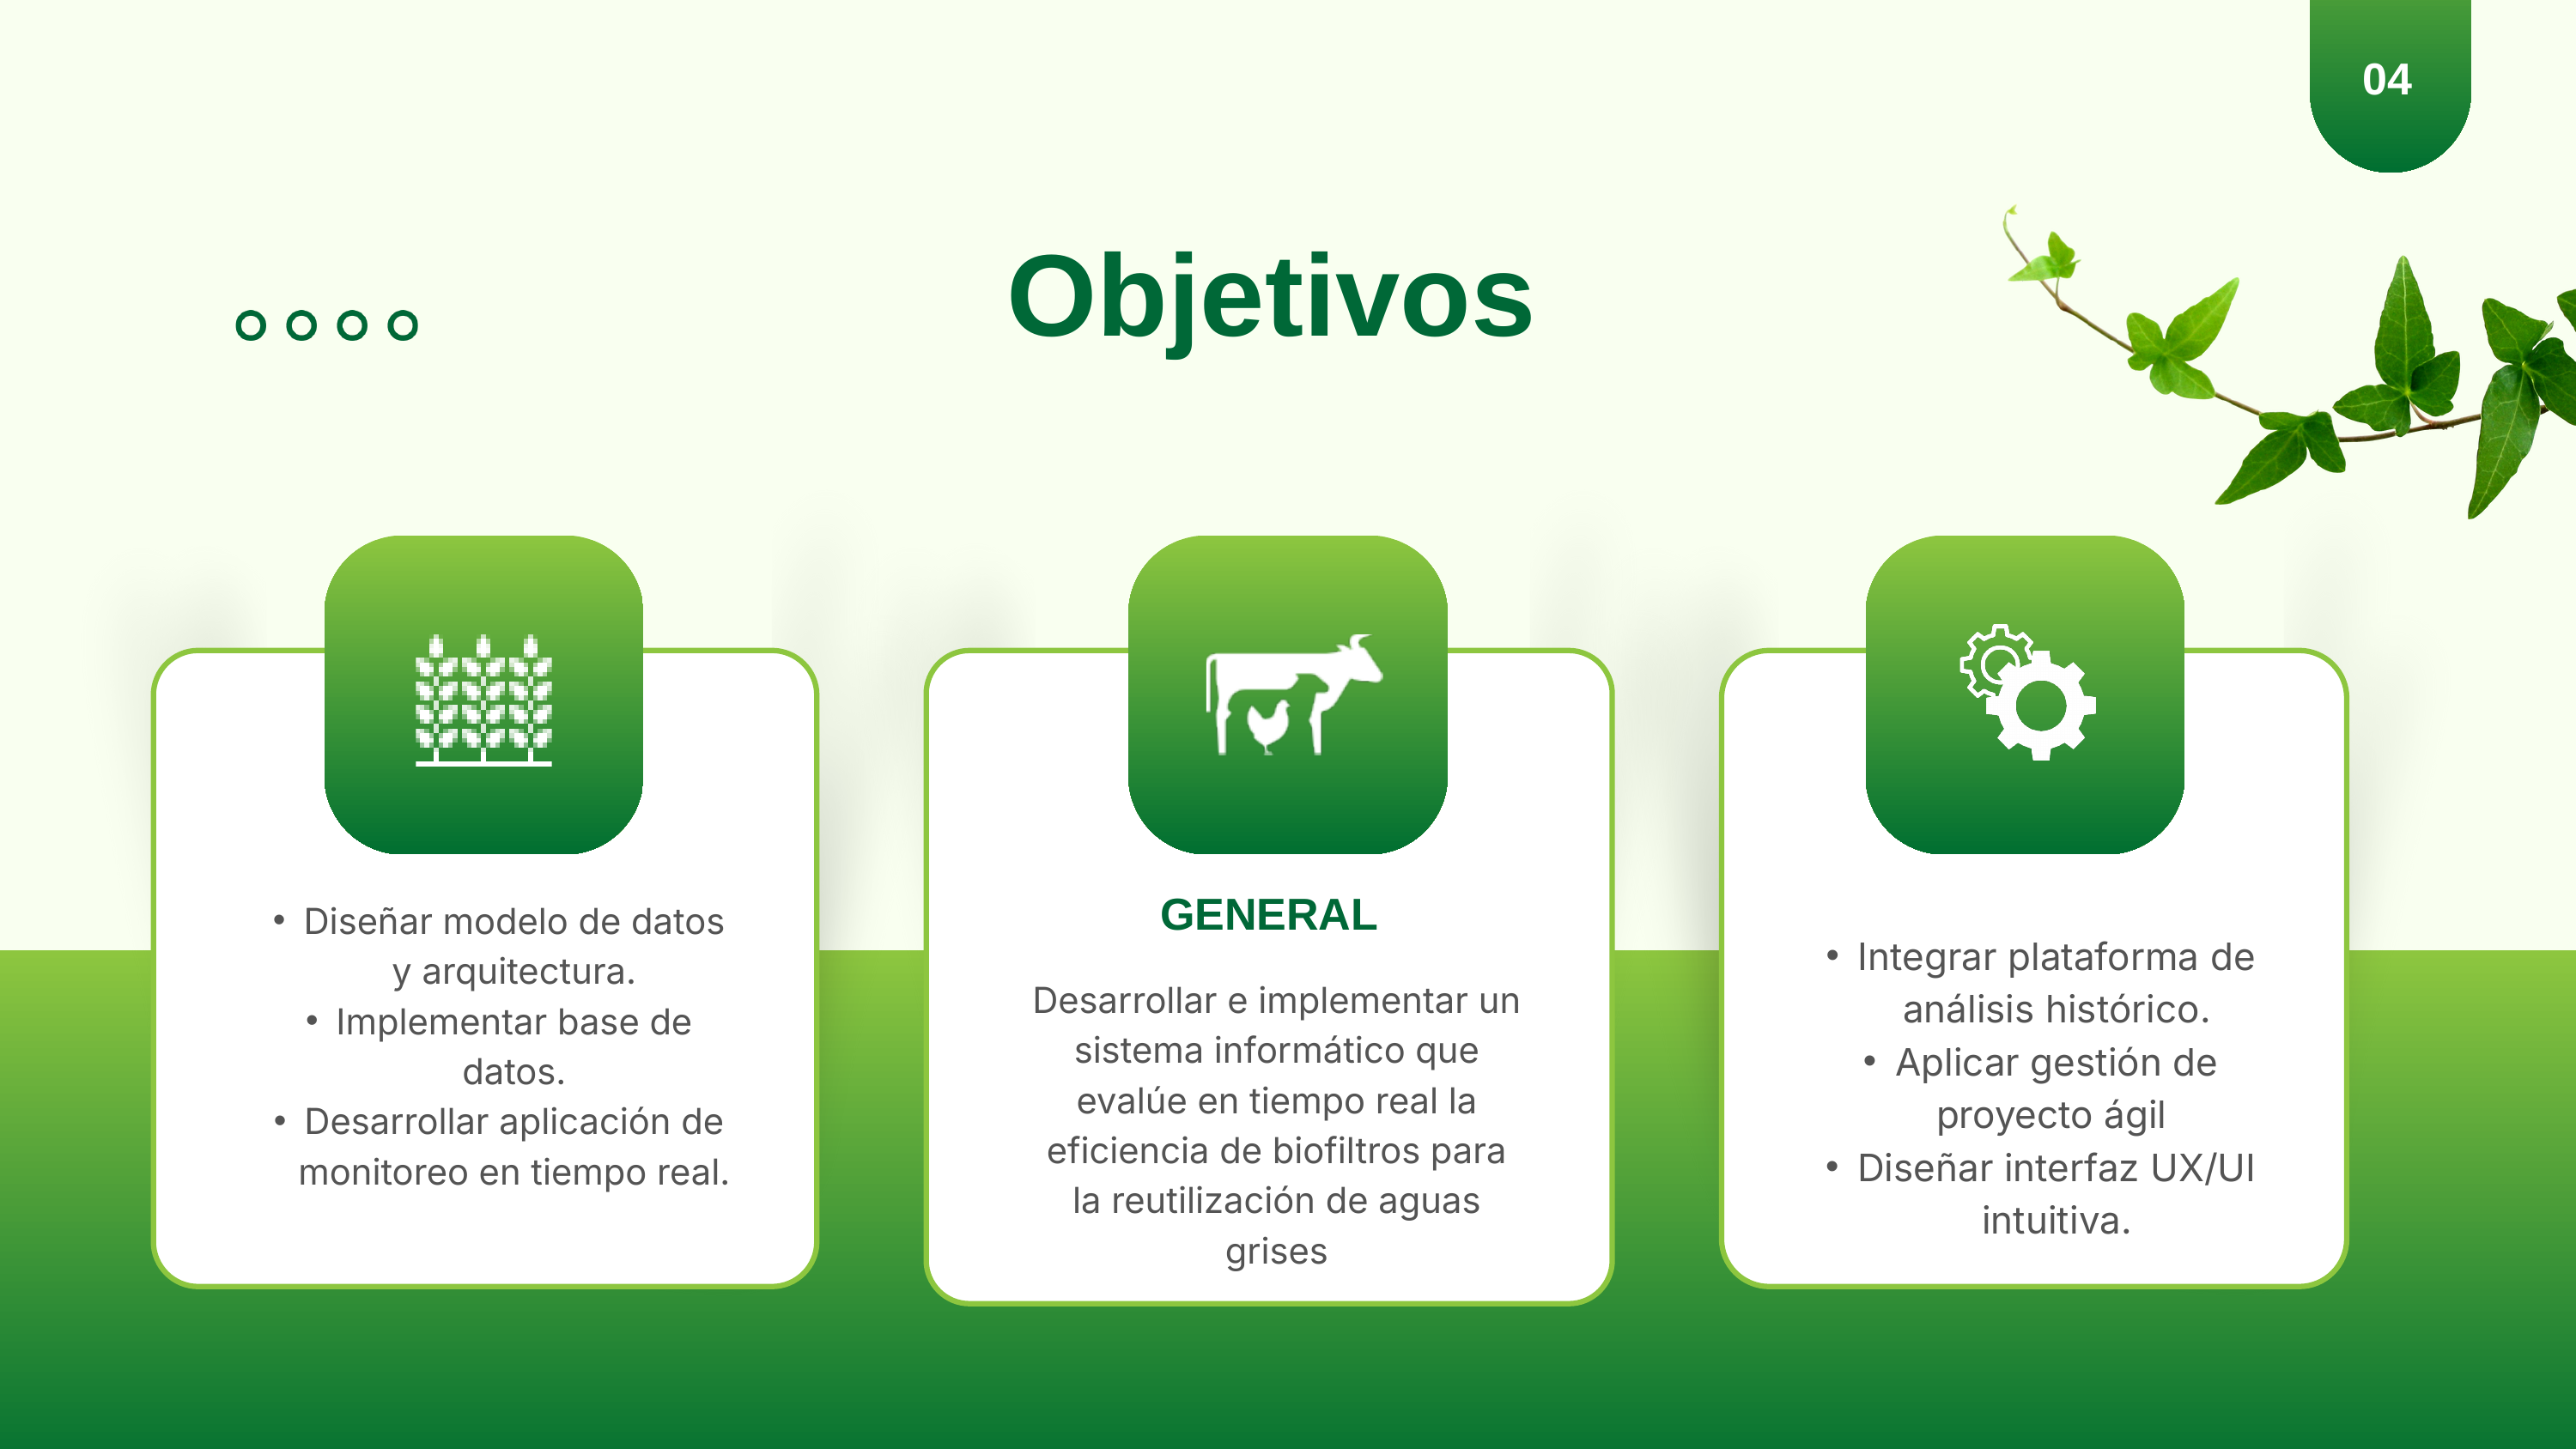

04

Objetivos

GENERAL
Diseñar modelo de datos y arquitectura.
Implementar base de datos.
Desarrollar aplicación de monitoreo en tiempo real.

Integrar plataforma de análisis histórico.
Aplicar gestión de proyecto ágil
Diseñar interfaz UX/UI intuitiva.

Desarrollar e implementar un sistema informático que evalúe en tiempo real la eficiencia de biofiltros para la reutilización de aguas grises